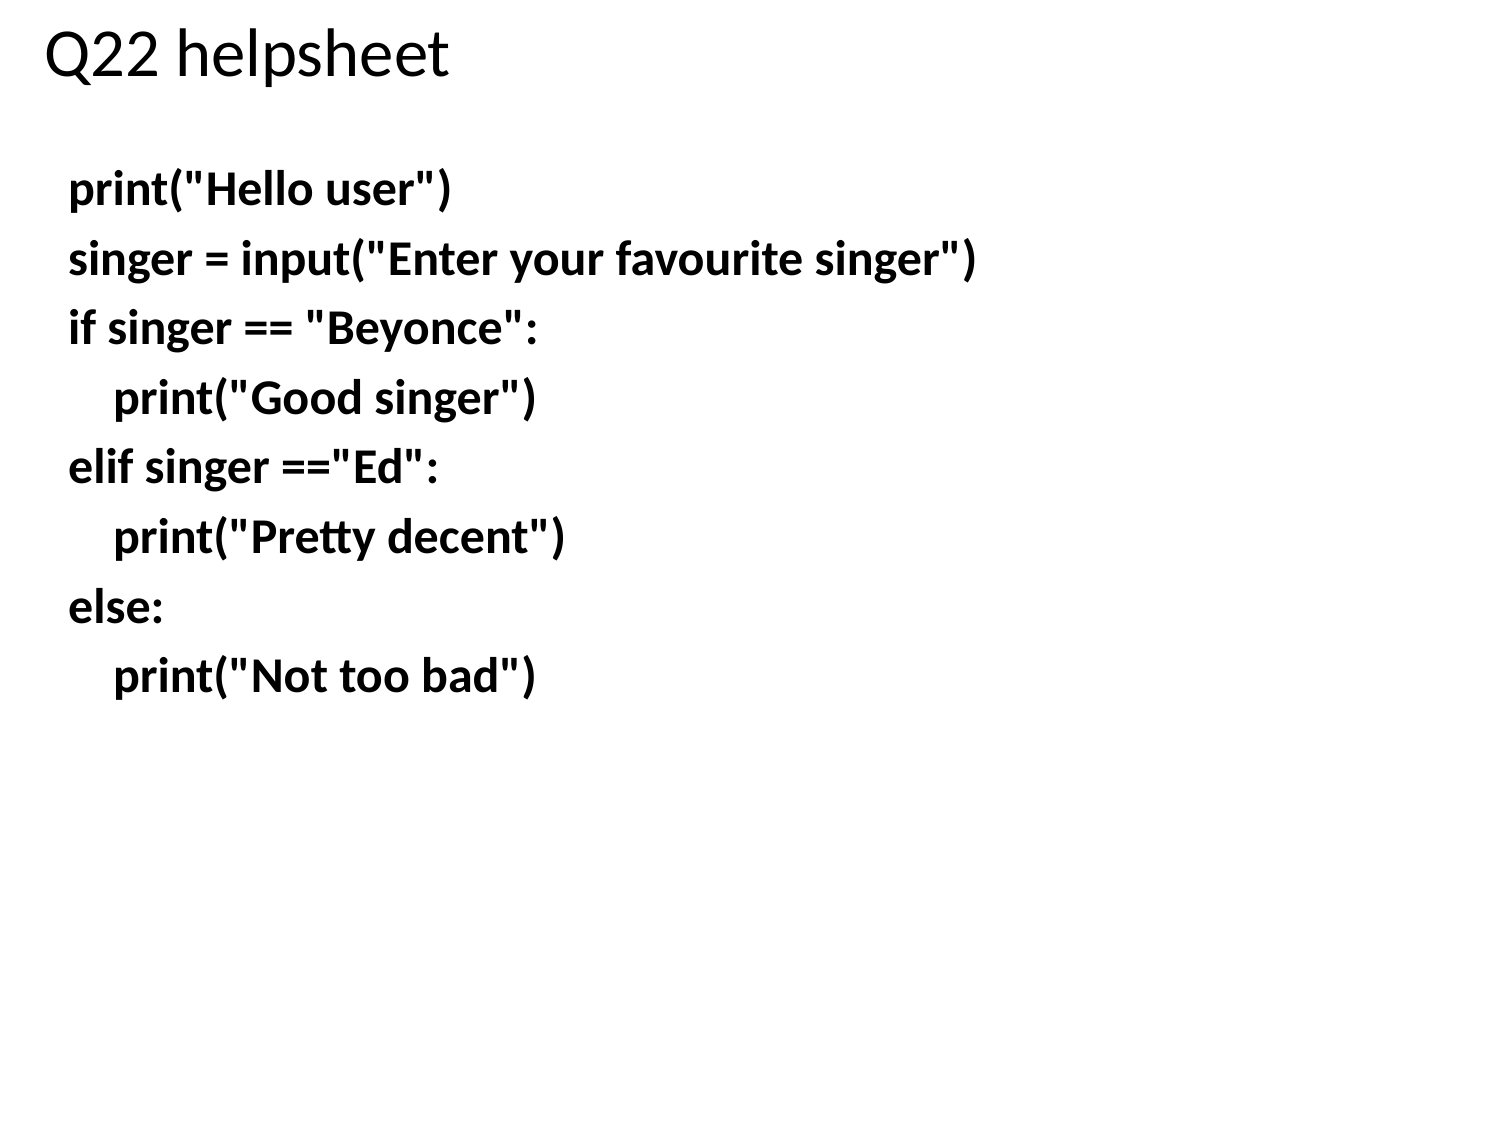

# Q22 helpsheet

print("Hello user")
singer = input("Enter your favourite singer")
if singer == "Beyonce":
    print("Good singer")
elif singer =="Ed":
    print("Pretty decent")
else:
    print("Not too bad")